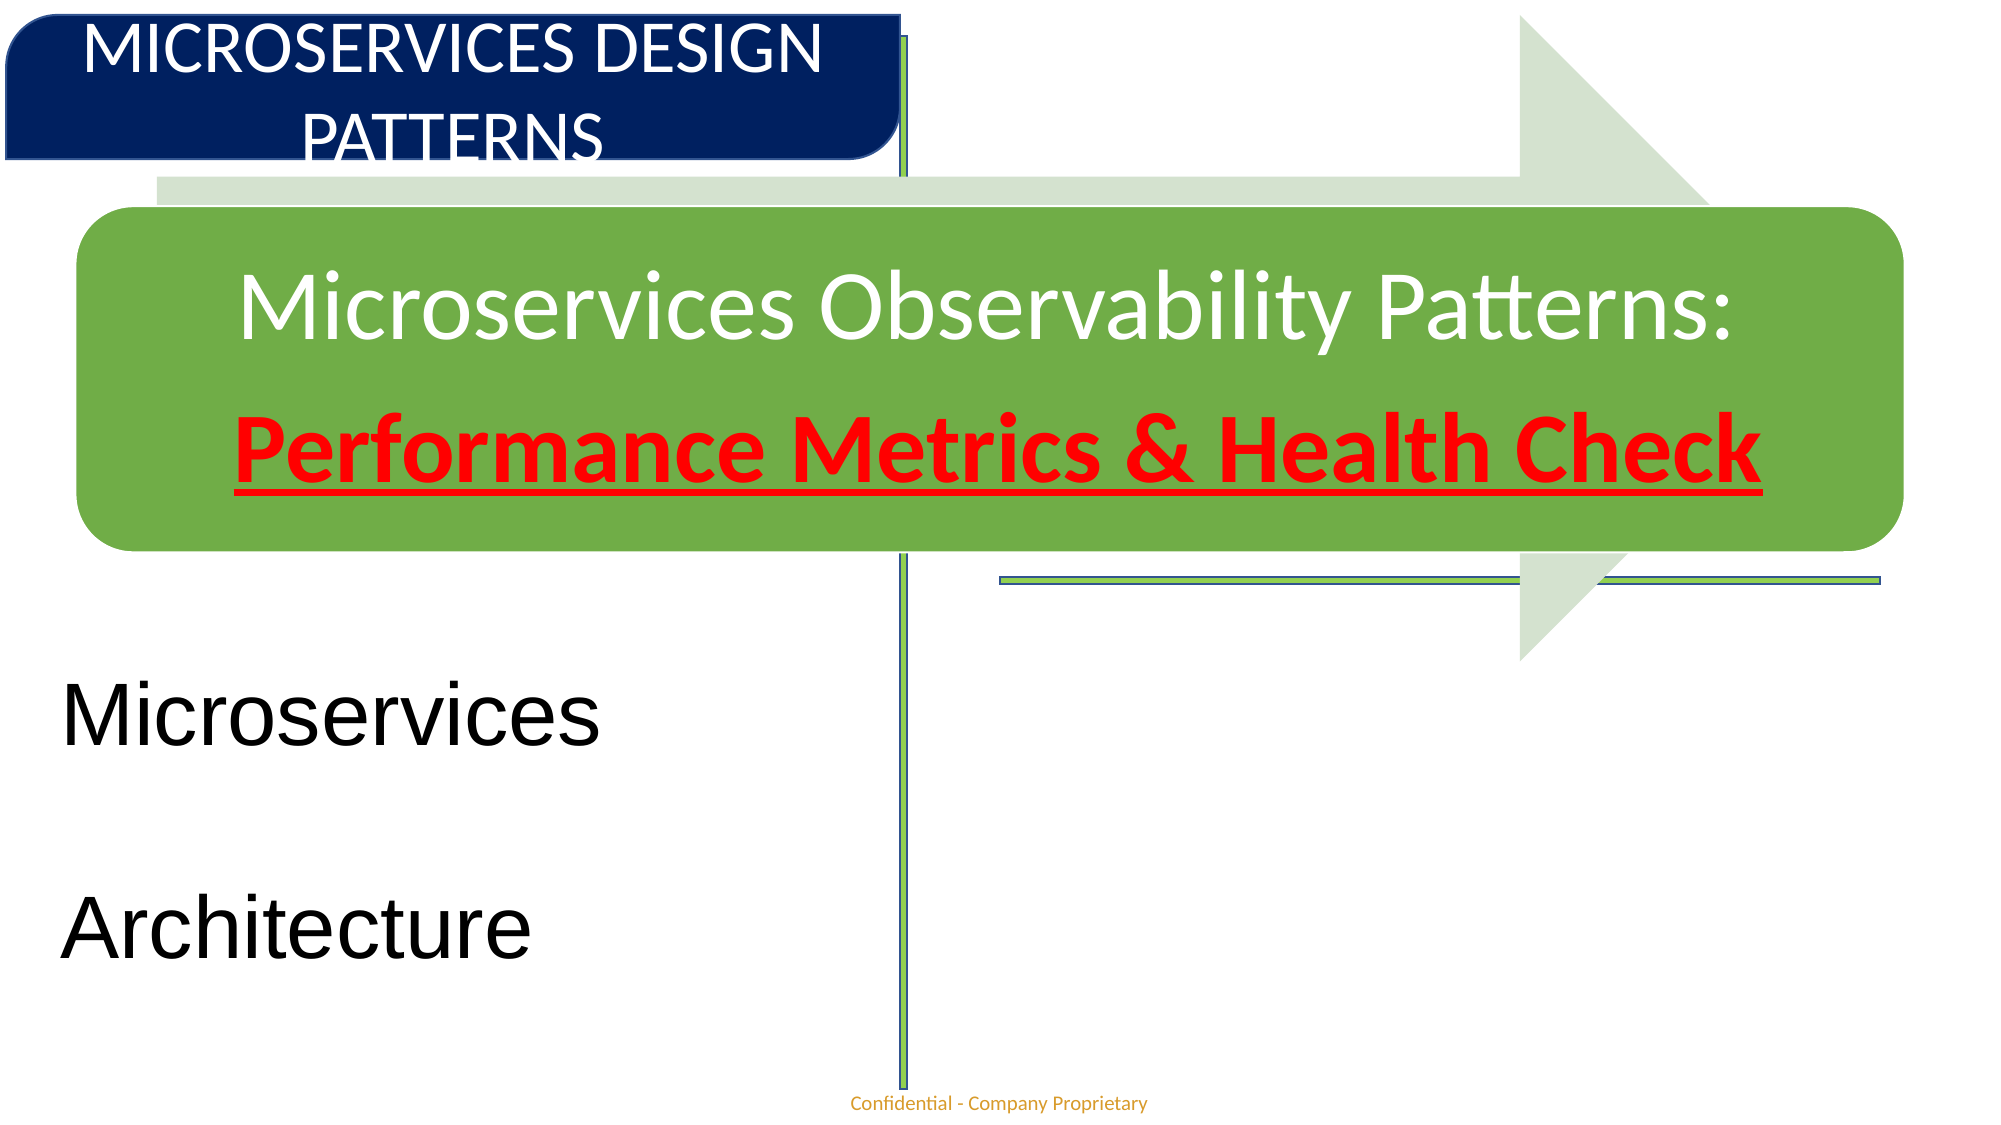

MICROSERVICES DESIGN PATTERNS
Microservices Observability Patterns:
Performance Metrics & Health Check

# Microservices Architecture